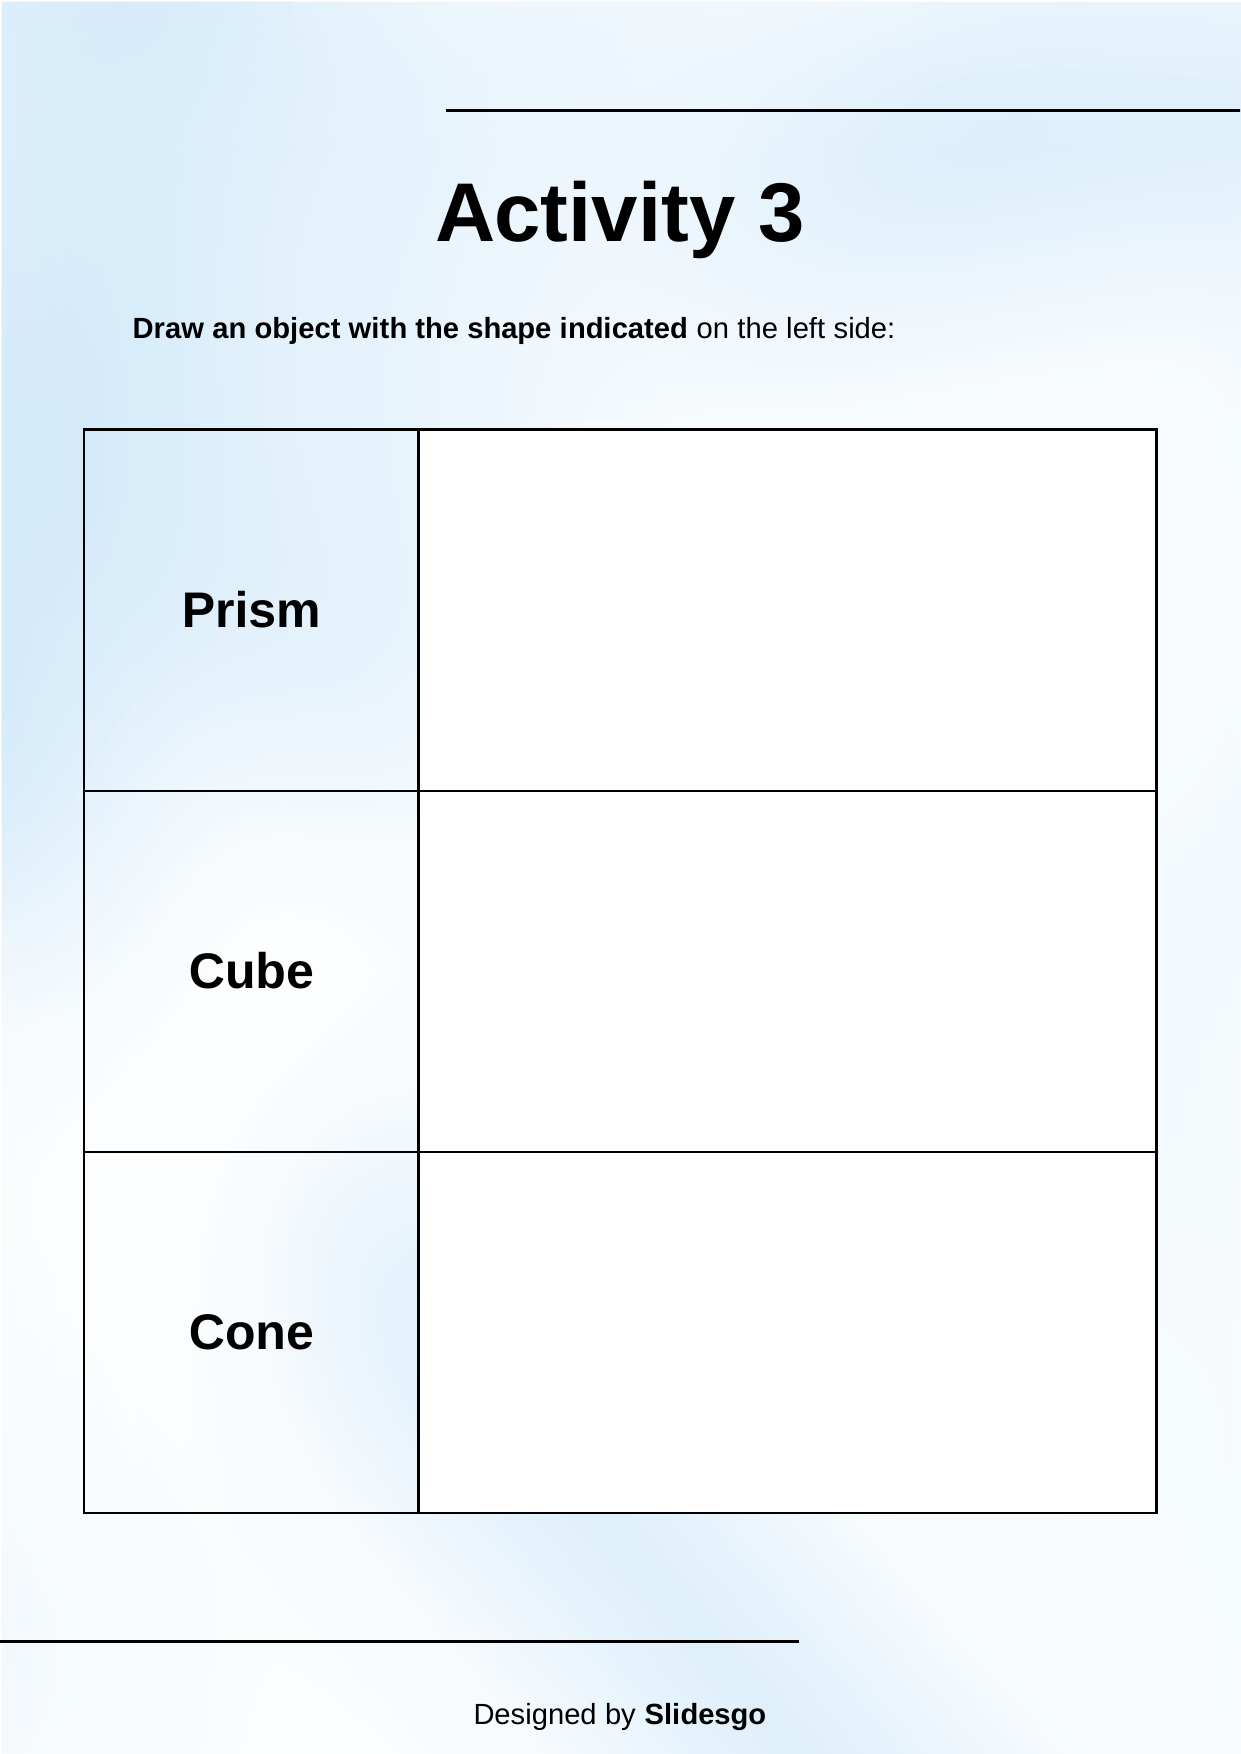

# Activity 3
Draw an object with the shape indicated on the left side:

| Prism |  |  |
| --- | --- | --- |
| Cube |  |  |
| Cone |  |  |
Designed by Slidesgo